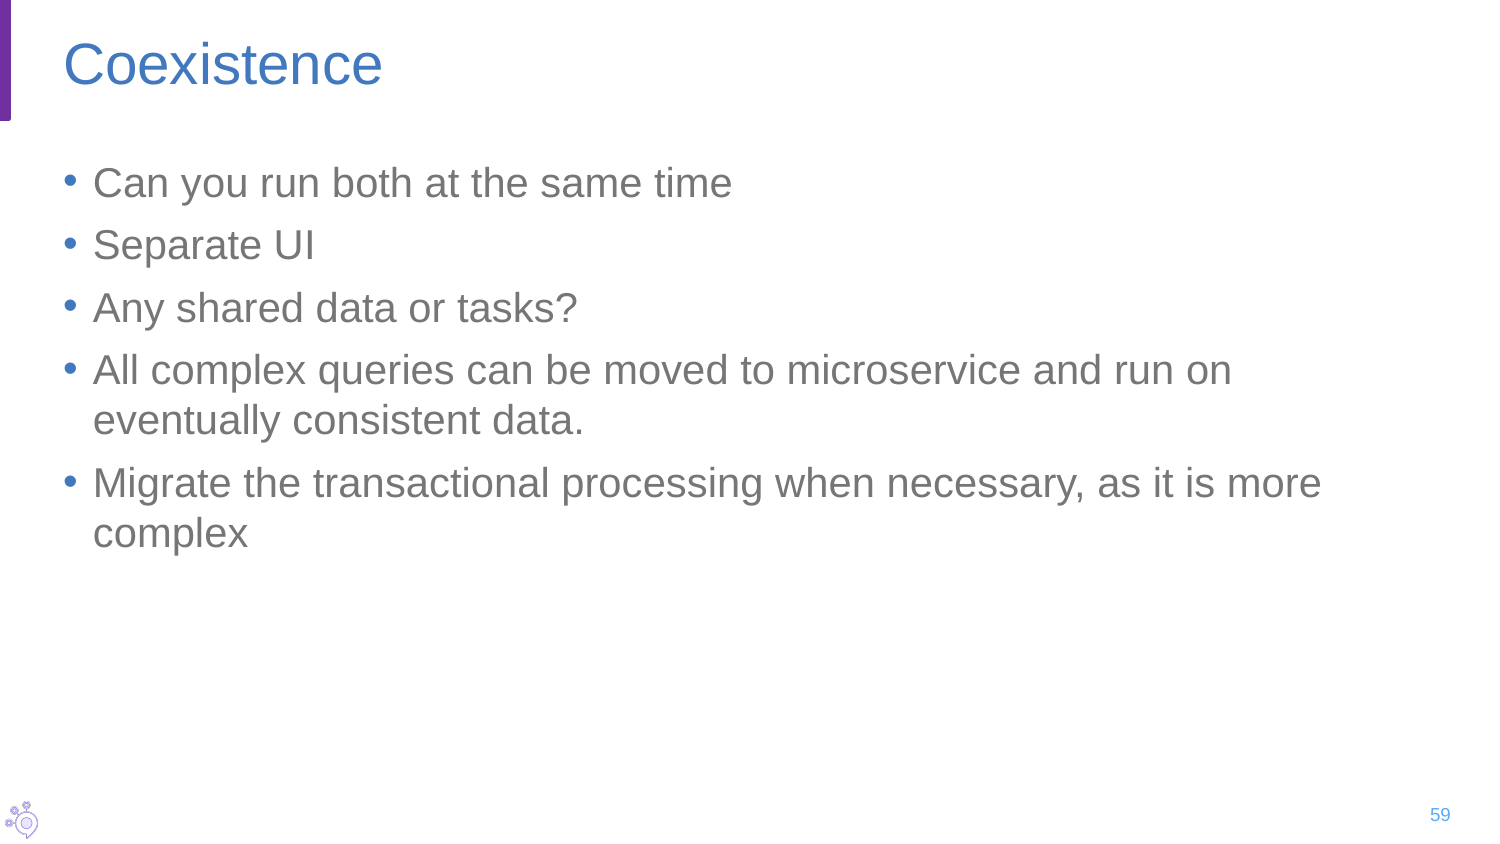

# Coexistence
Can you run both at the same time
Separate UI
Any shared data or tasks?
All complex queries can be moved to microservice and run on eventually consistent data.
Migrate the transactional processing when necessary, as it is more complex
59